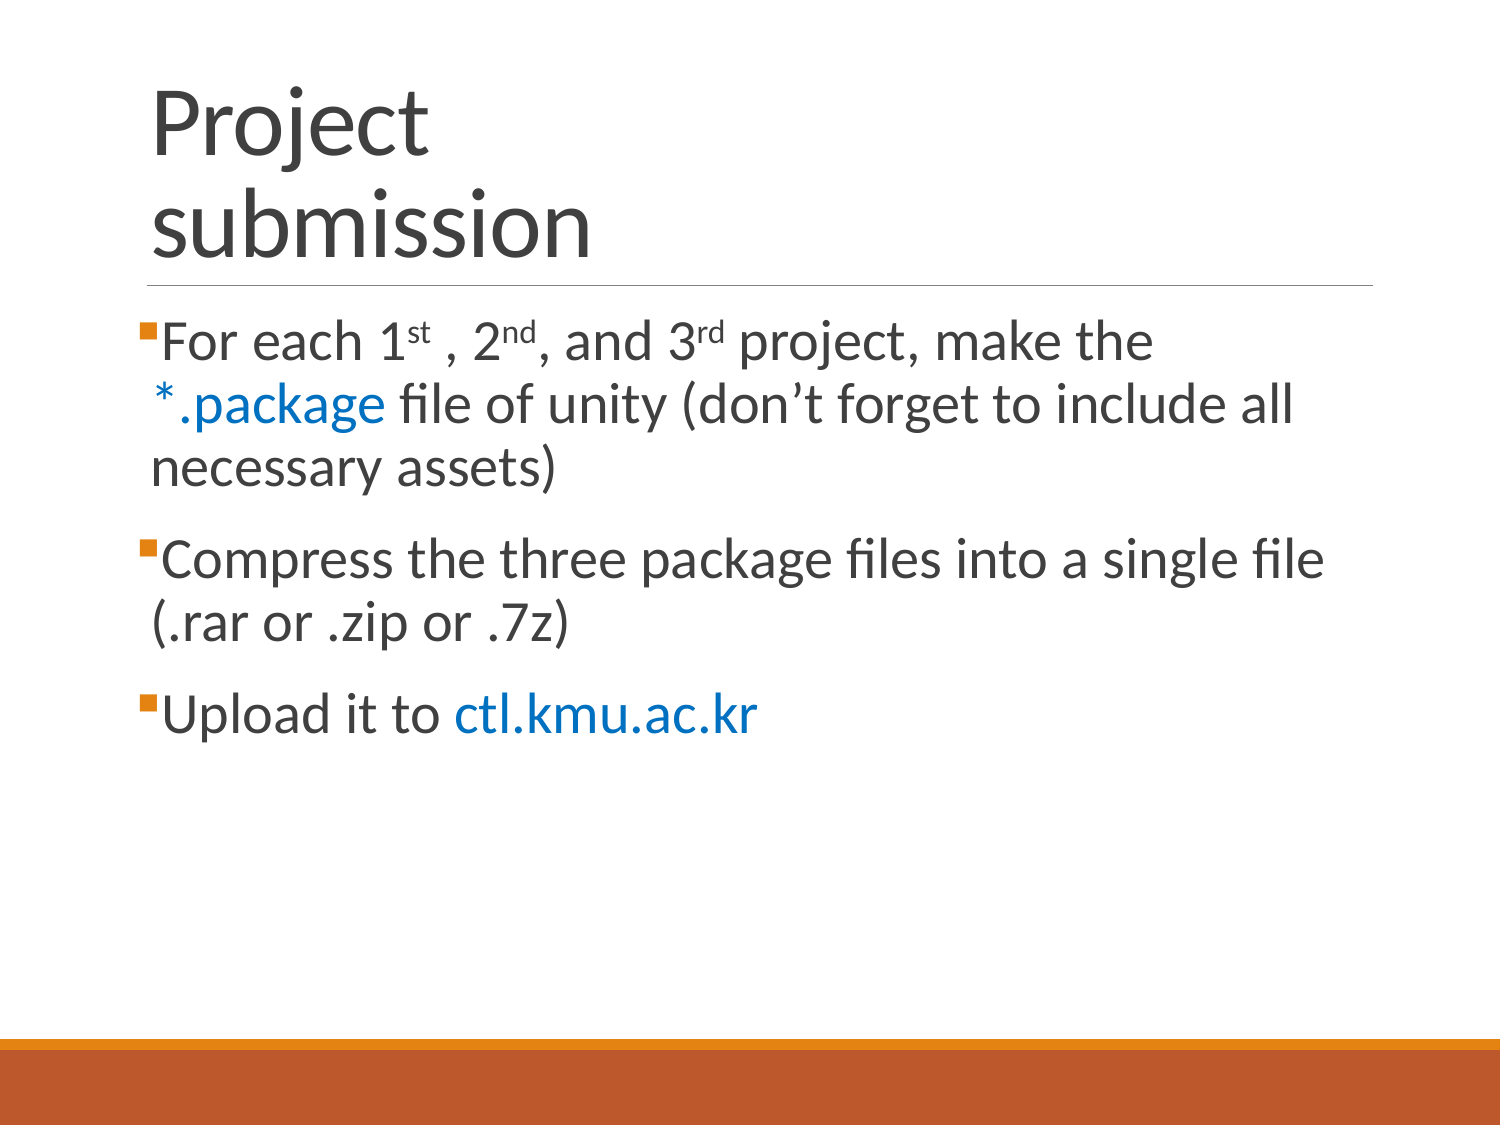

# Project submission
For each 1st , 2nd, and 3rd project, make the *.package file of unity (don’t forget to include all necessary assets)
Compress the three package files into a single file (.rar or .zip or .7z)
Upload it to ctl.kmu.ac.kr